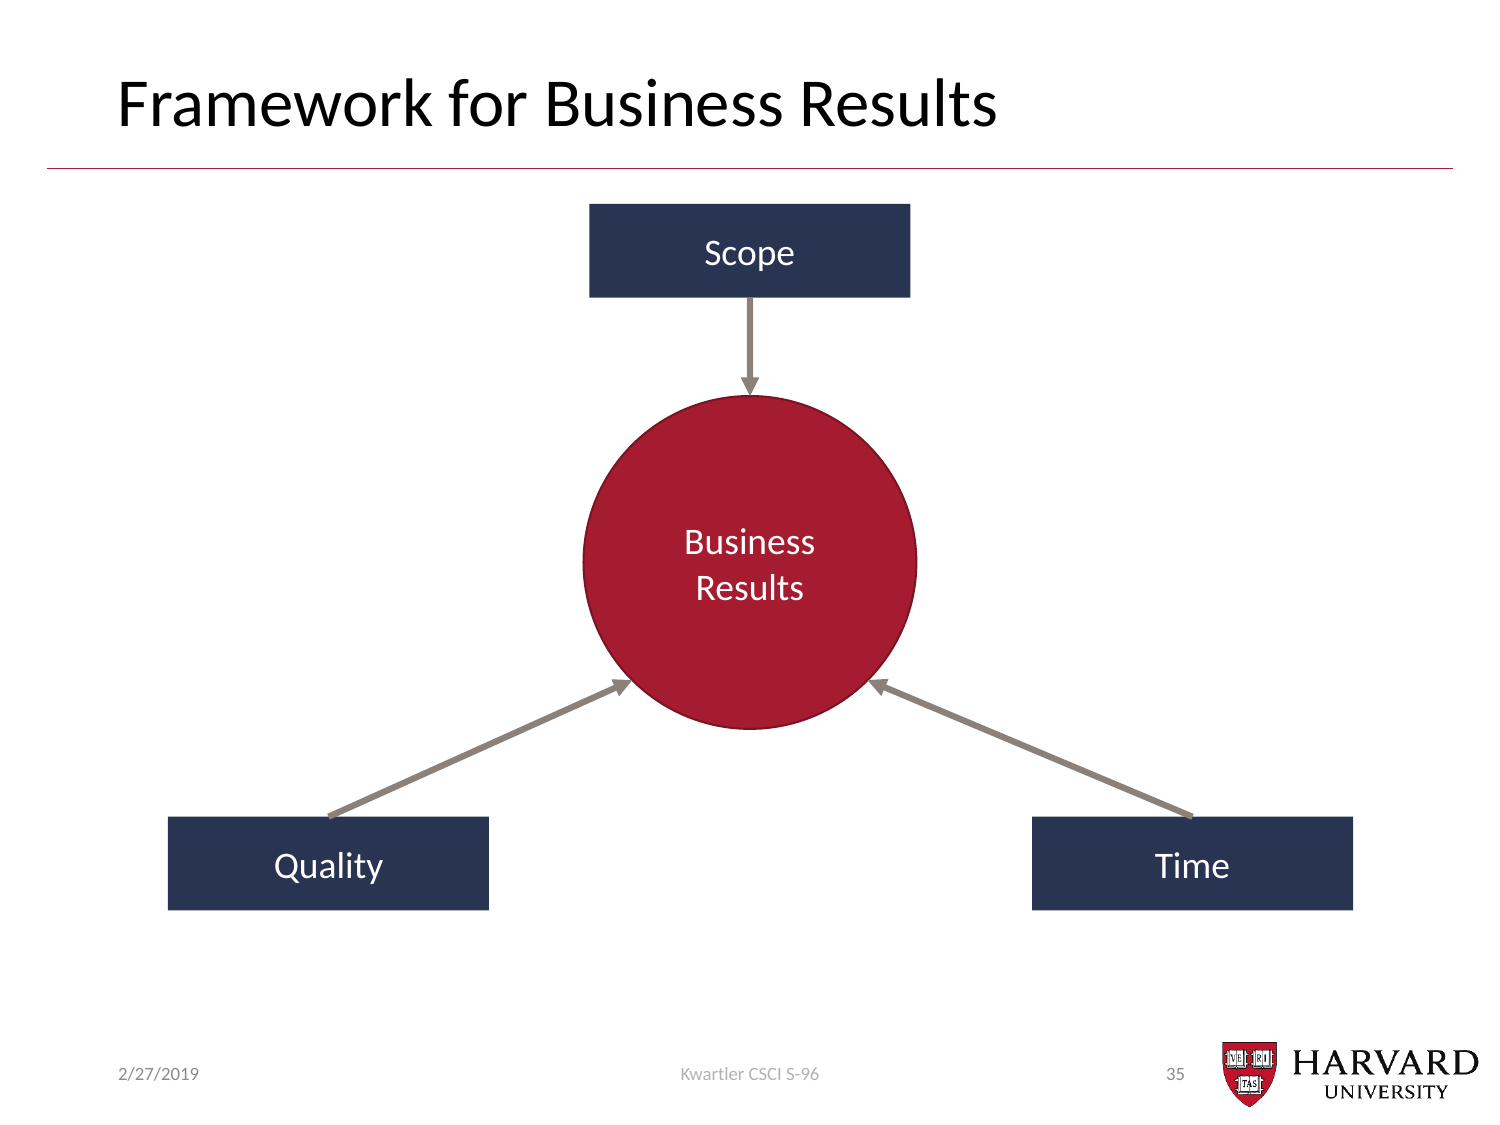

# Framework for Business Results
Scope
Business Results
Quality
Time
2/27/2019
Kwartler CSCI S-96
35